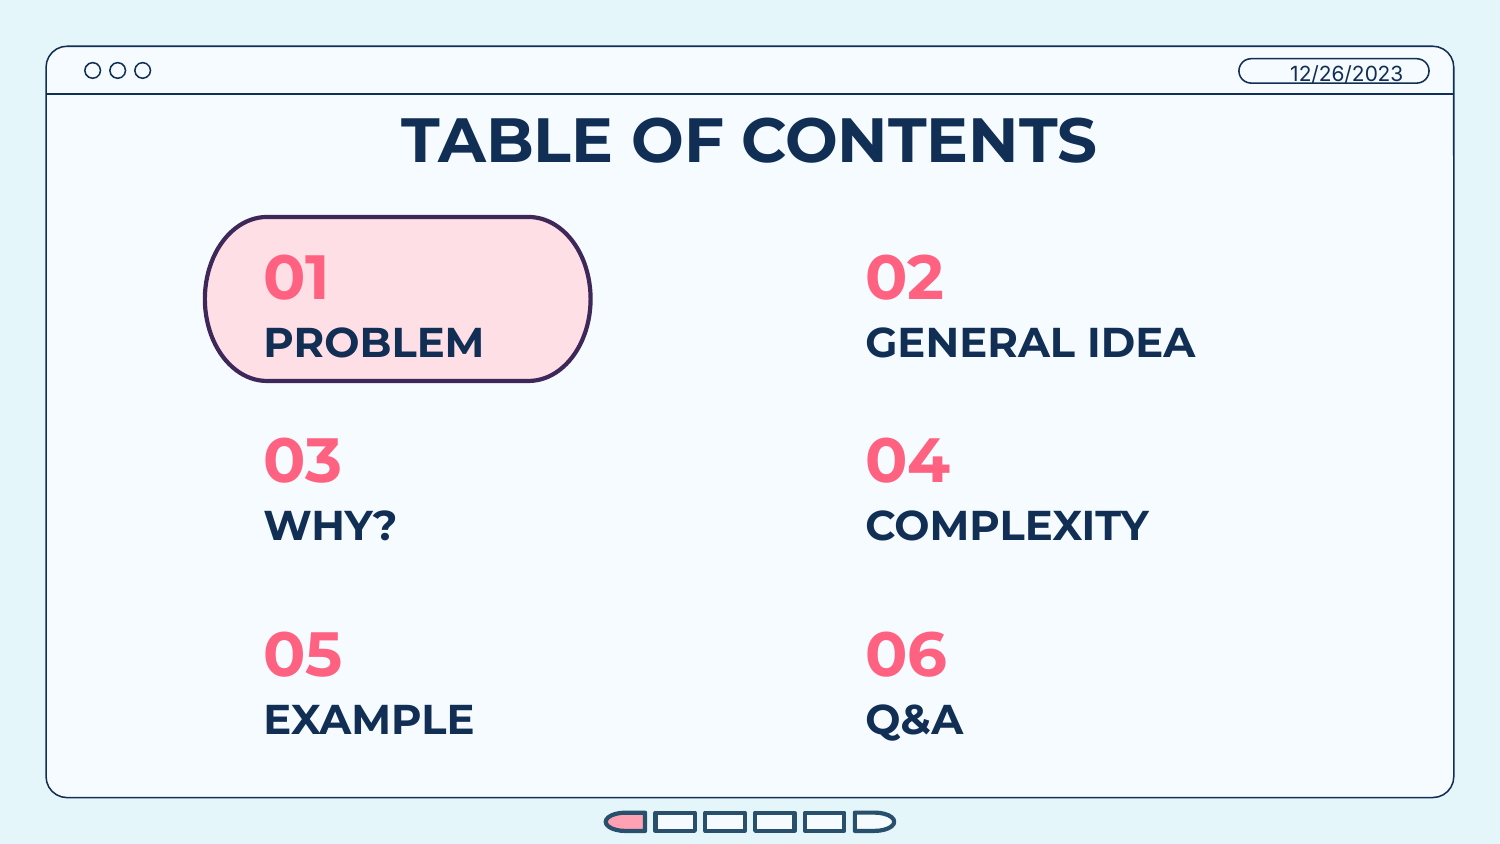

12/26/2023
# TABLE OF CONTENTS

01
02
PROBLEM
GENERAL IDEA
03
04
WHY?
COMPLEXITY
05
06
EXAMPLE
Q&A